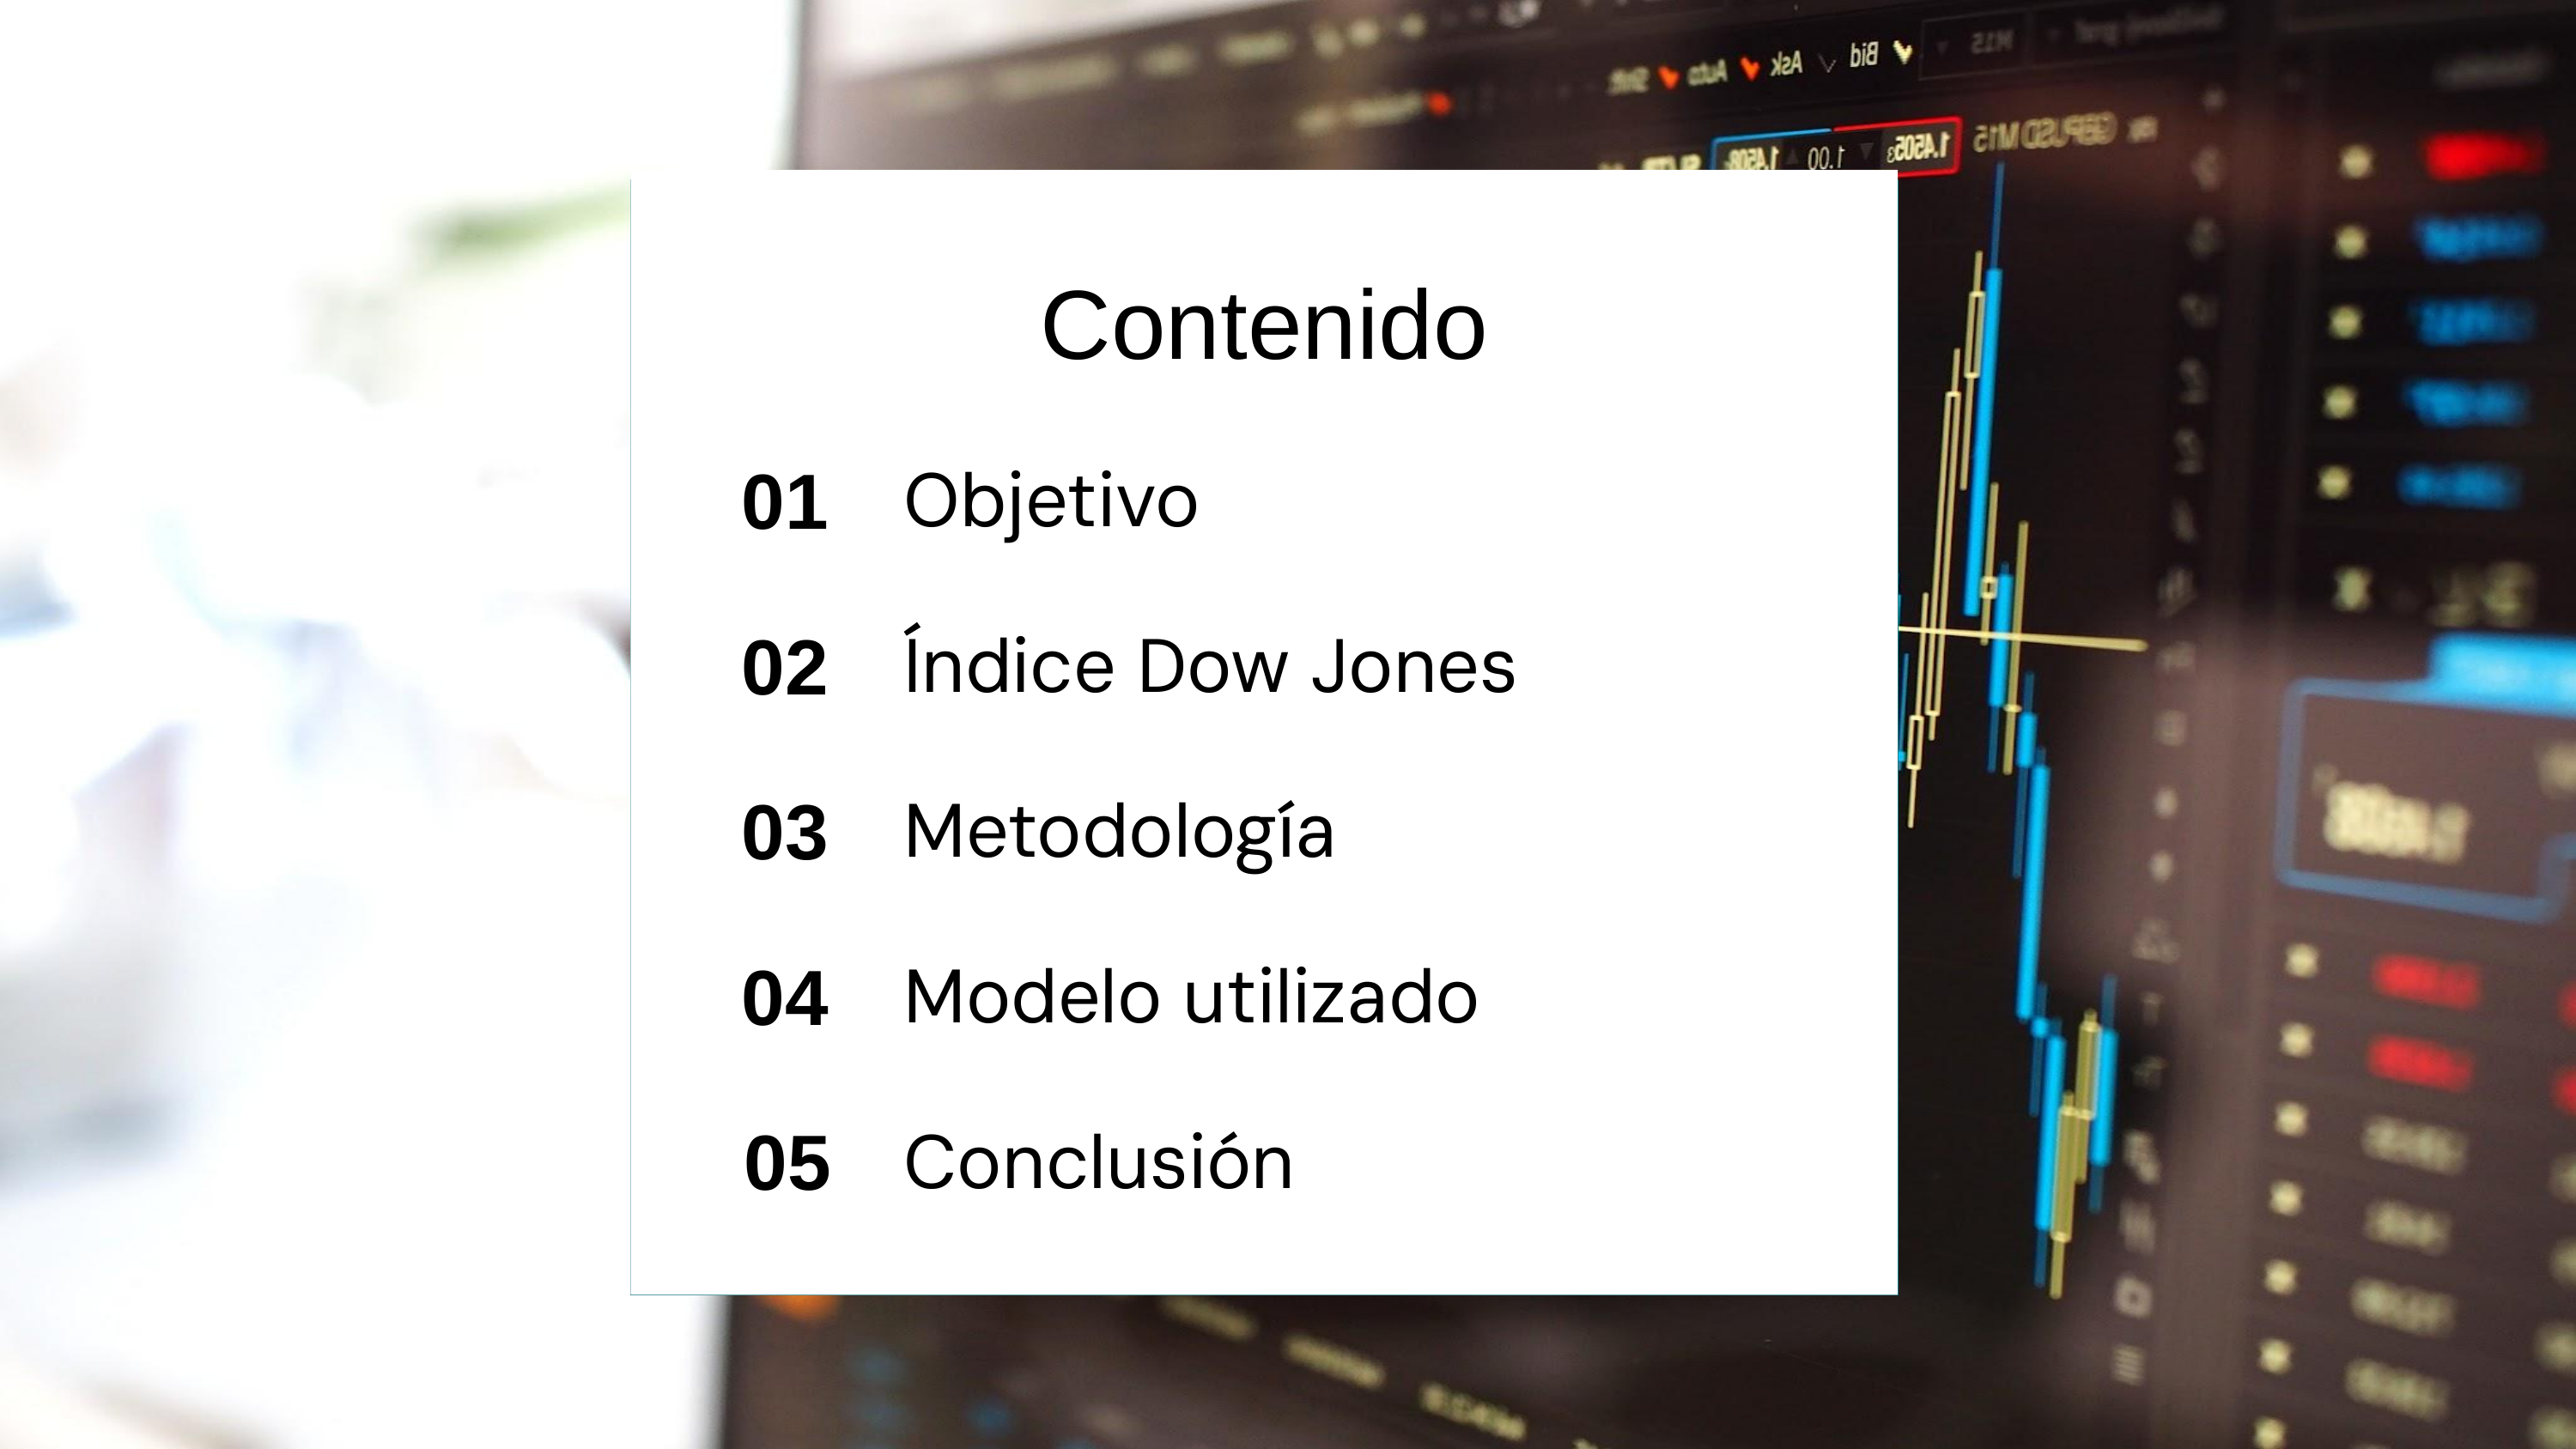

Contenido
Objetivo
01
Índice Dow Jones
02
Metodología
03
Modelo utilizado
04
Conclusión
05